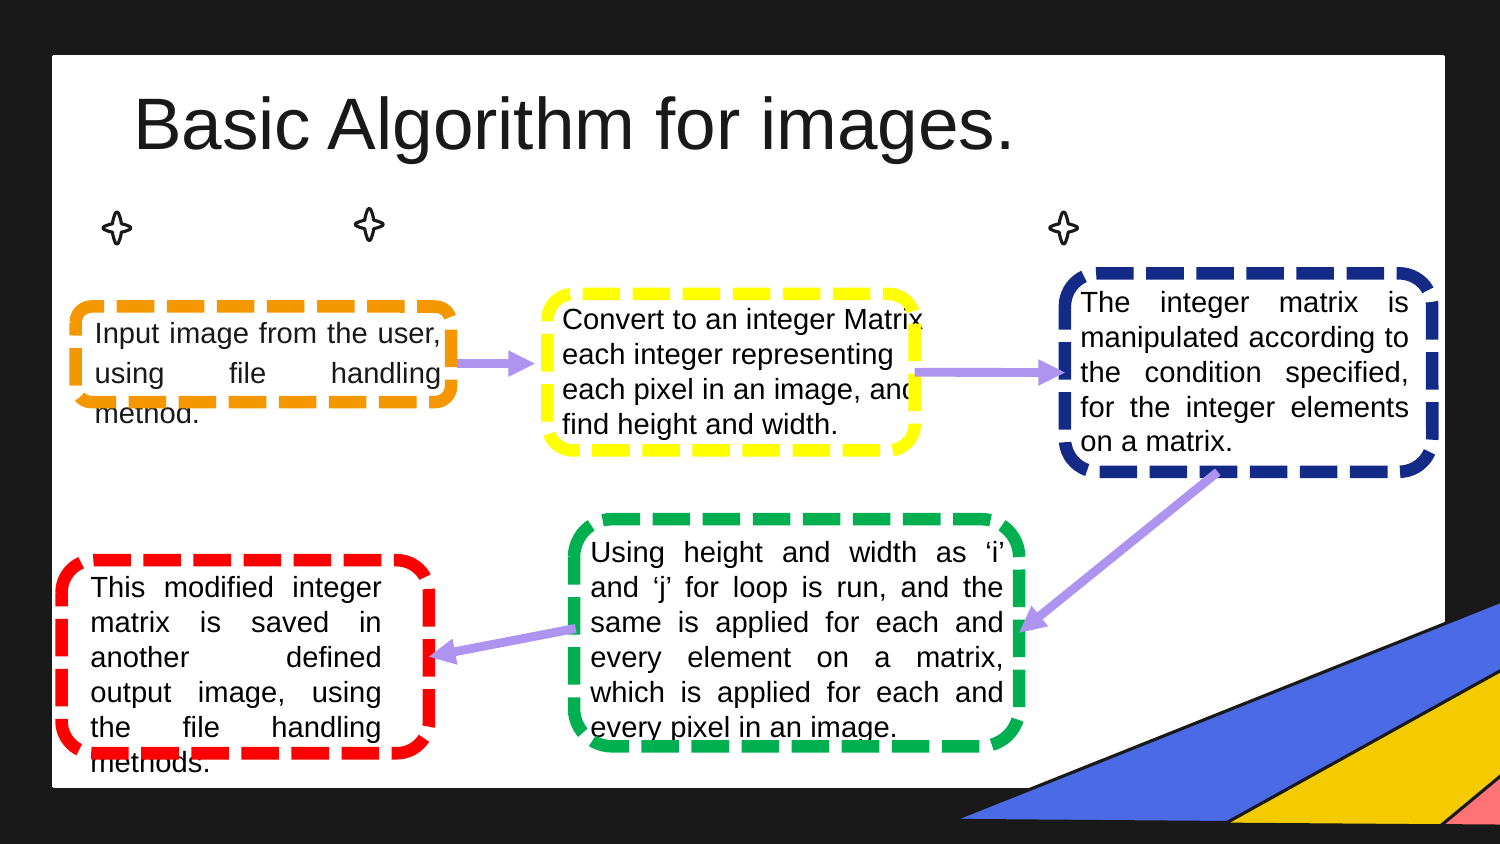

# Basic Algorithm for images.

The integer matrix is manipulated according to the condition specified, for the integer elements on a matrix.
Convert to an integer Matrix each integer representing each pixel in an image, and find height and width.
Input image from the user, using file handling method.

Using height and width as ‘i’ and ‘j’ for loop is run, and the same is applied for each and every element on a matrix, which is applied for each and every pixel in an image.

This modified integer matrix is saved in another defined output image, using the file handling methods.